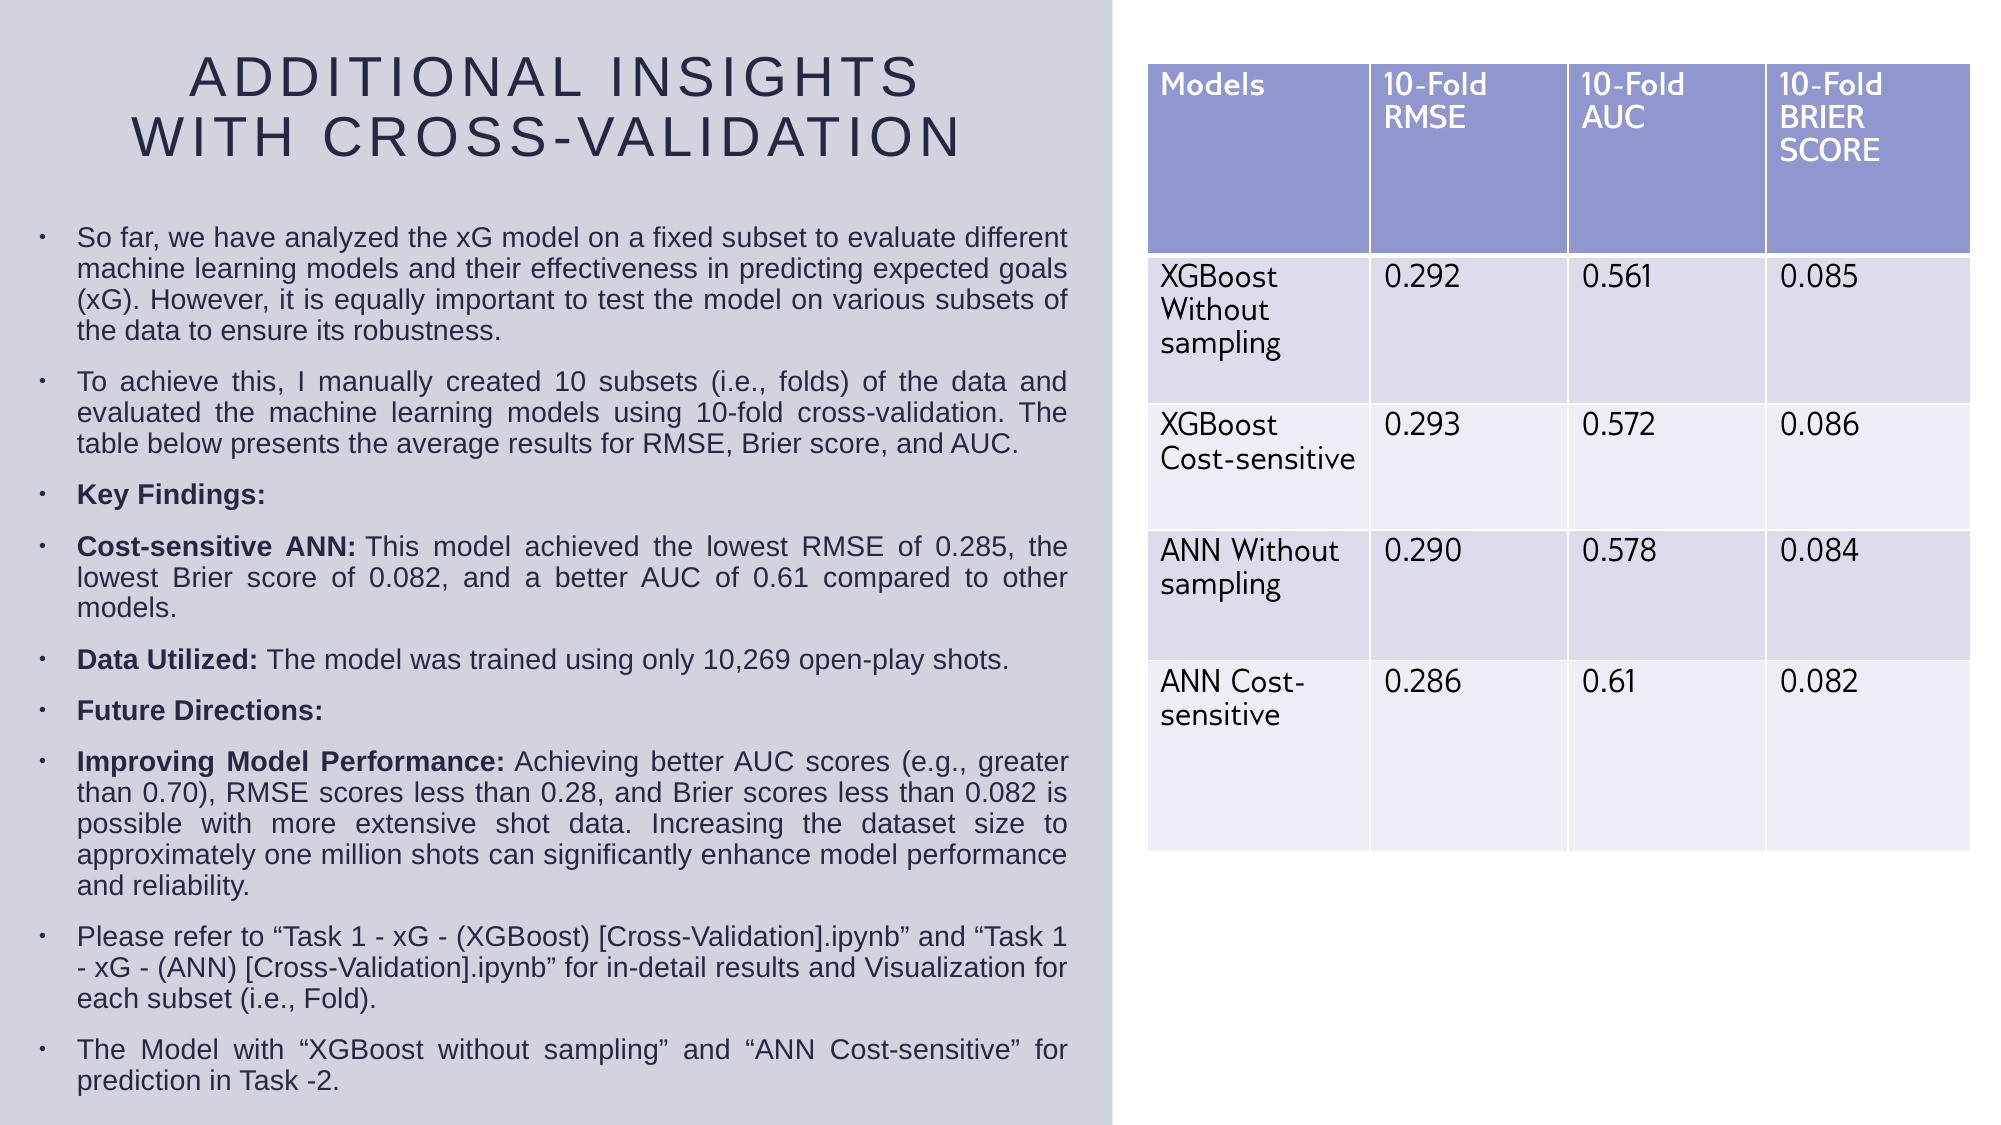

# Additional Insights with Cross-validation
| Models | 10-Fold RMSE | 10-Fold AUC | 10-Fold BRIER SCORE |
| --- | --- | --- | --- |
| XGBoost Without sampling | 0.292 | 0.561 | 0.085 |
| XGBoost Cost-sensitive | 0.293 | 0.572 | 0.086 |
| ANN Without sampling | 0.290 | 0.578 | 0.084 |
| ANN Cost-sensitive | 0.286 | 0.61 | 0.082 |
So far, we have analyzed the xG model on a fixed subset to evaluate different machine learning models and their effectiveness in predicting expected goals (xG). However, it is equally important to test the model on various subsets of the data to ensure its robustness.
To achieve this, I manually created 10 subsets (i.e., folds) of the data and evaluated the machine learning models using 10-fold cross-validation. The table below presents the average results for RMSE, Brier score, and AUC.
Key Findings:
Cost-sensitive ANN: This model achieved the lowest RMSE of 0.285, the lowest Brier score of 0.082, and a better AUC of 0.61 compared to other models.
Data Utilized: The model was trained using only 10,269 open-play shots.
Future Directions:
Improving Model Performance: Achieving better AUC scores (e.g., greater than 0.70), RMSE scores less than 0.28, and Brier scores less than 0.082 is possible with more extensive shot data. Increasing the dataset size to approximately one million shots can significantly enhance model performance and reliability.
Please refer to “Task 1 - xG - (XGBoost) [Cross-Validation].ipynb” and “Task 1 - xG - (ANN) [Cross-Validation].ipynb” for in-detail results and Visualization for each subset (i.e., Fold).
The Model with “XGBoost without sampling” and “ANN Cost-sensitive” for prediction in Task -2.